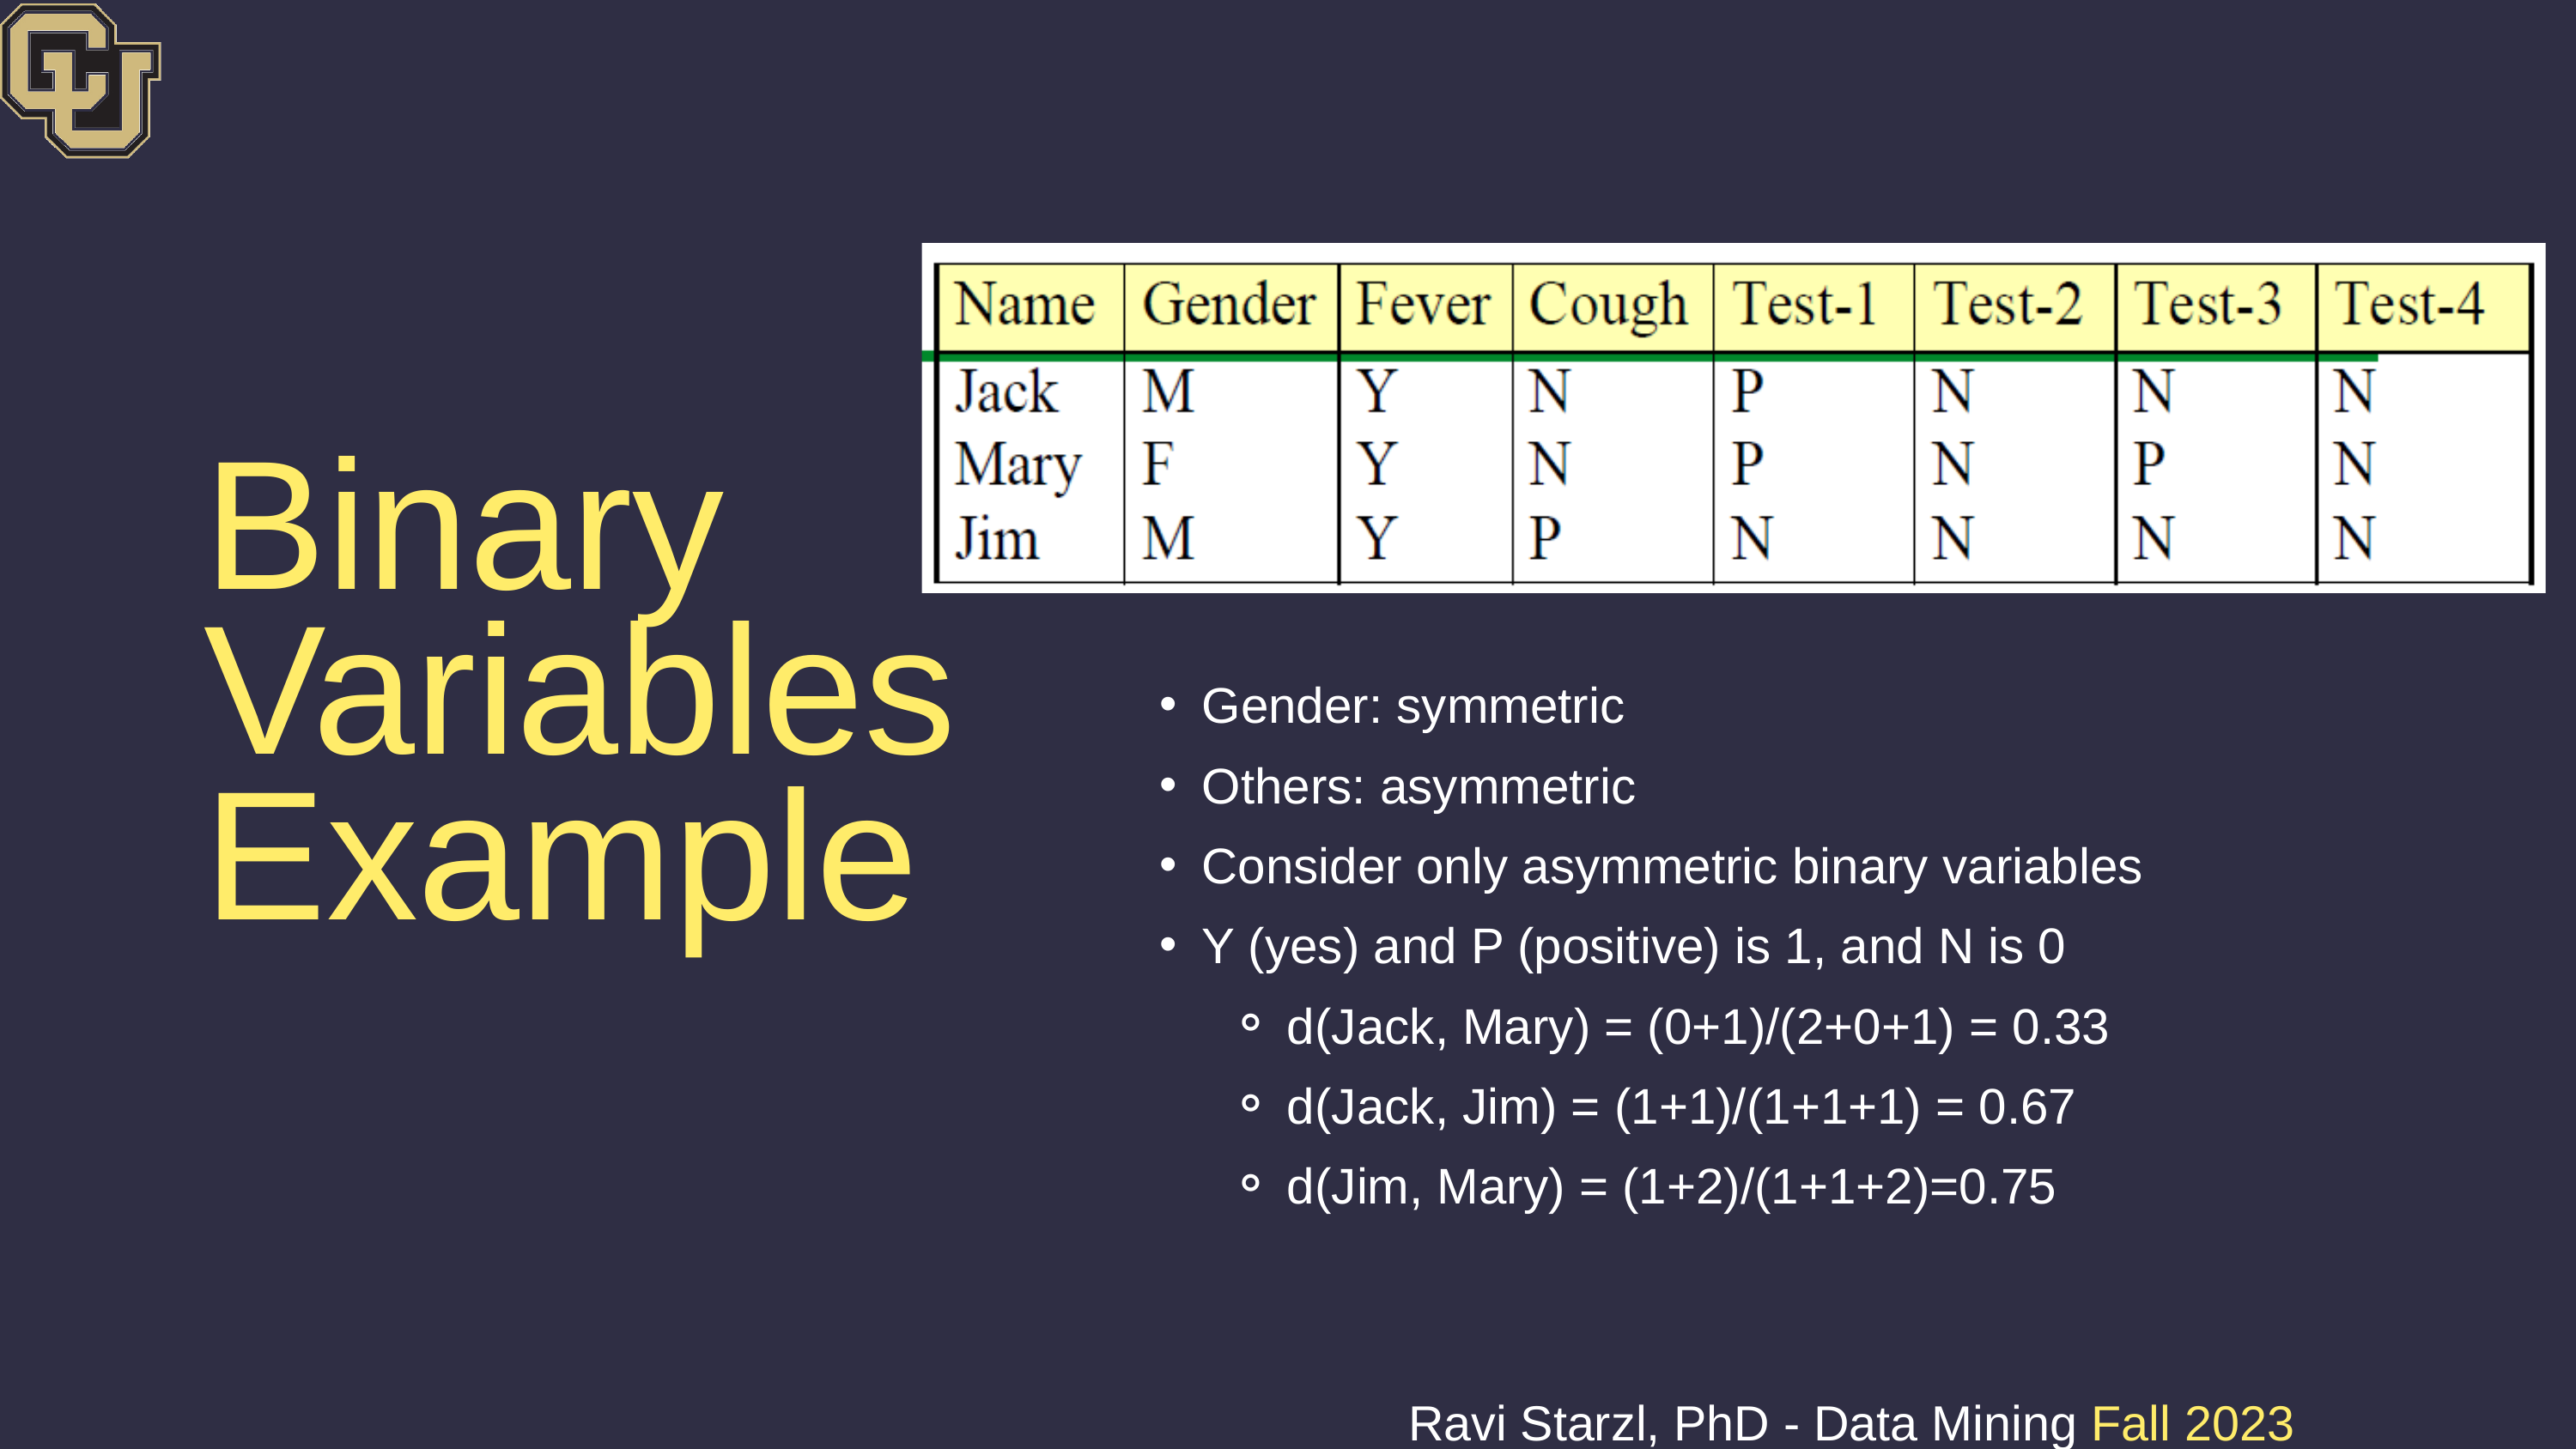

Binary Variables Example
Gender: symmetric
Others: asymmetric
Consider only asymmetric binary variables
Y (yes) and P (positive) is 1, and N is 0
d(Jack, Mary) = (0+1)/(2+0+1) = 0.33
d(Jack, Jim) = (1+1)/(1+1+1) = 0.67
d(Jim, Mary) = (1+2)/(1+1+2)=0.75
Ravi Starzl, PhD - Data Mining Fall 2023